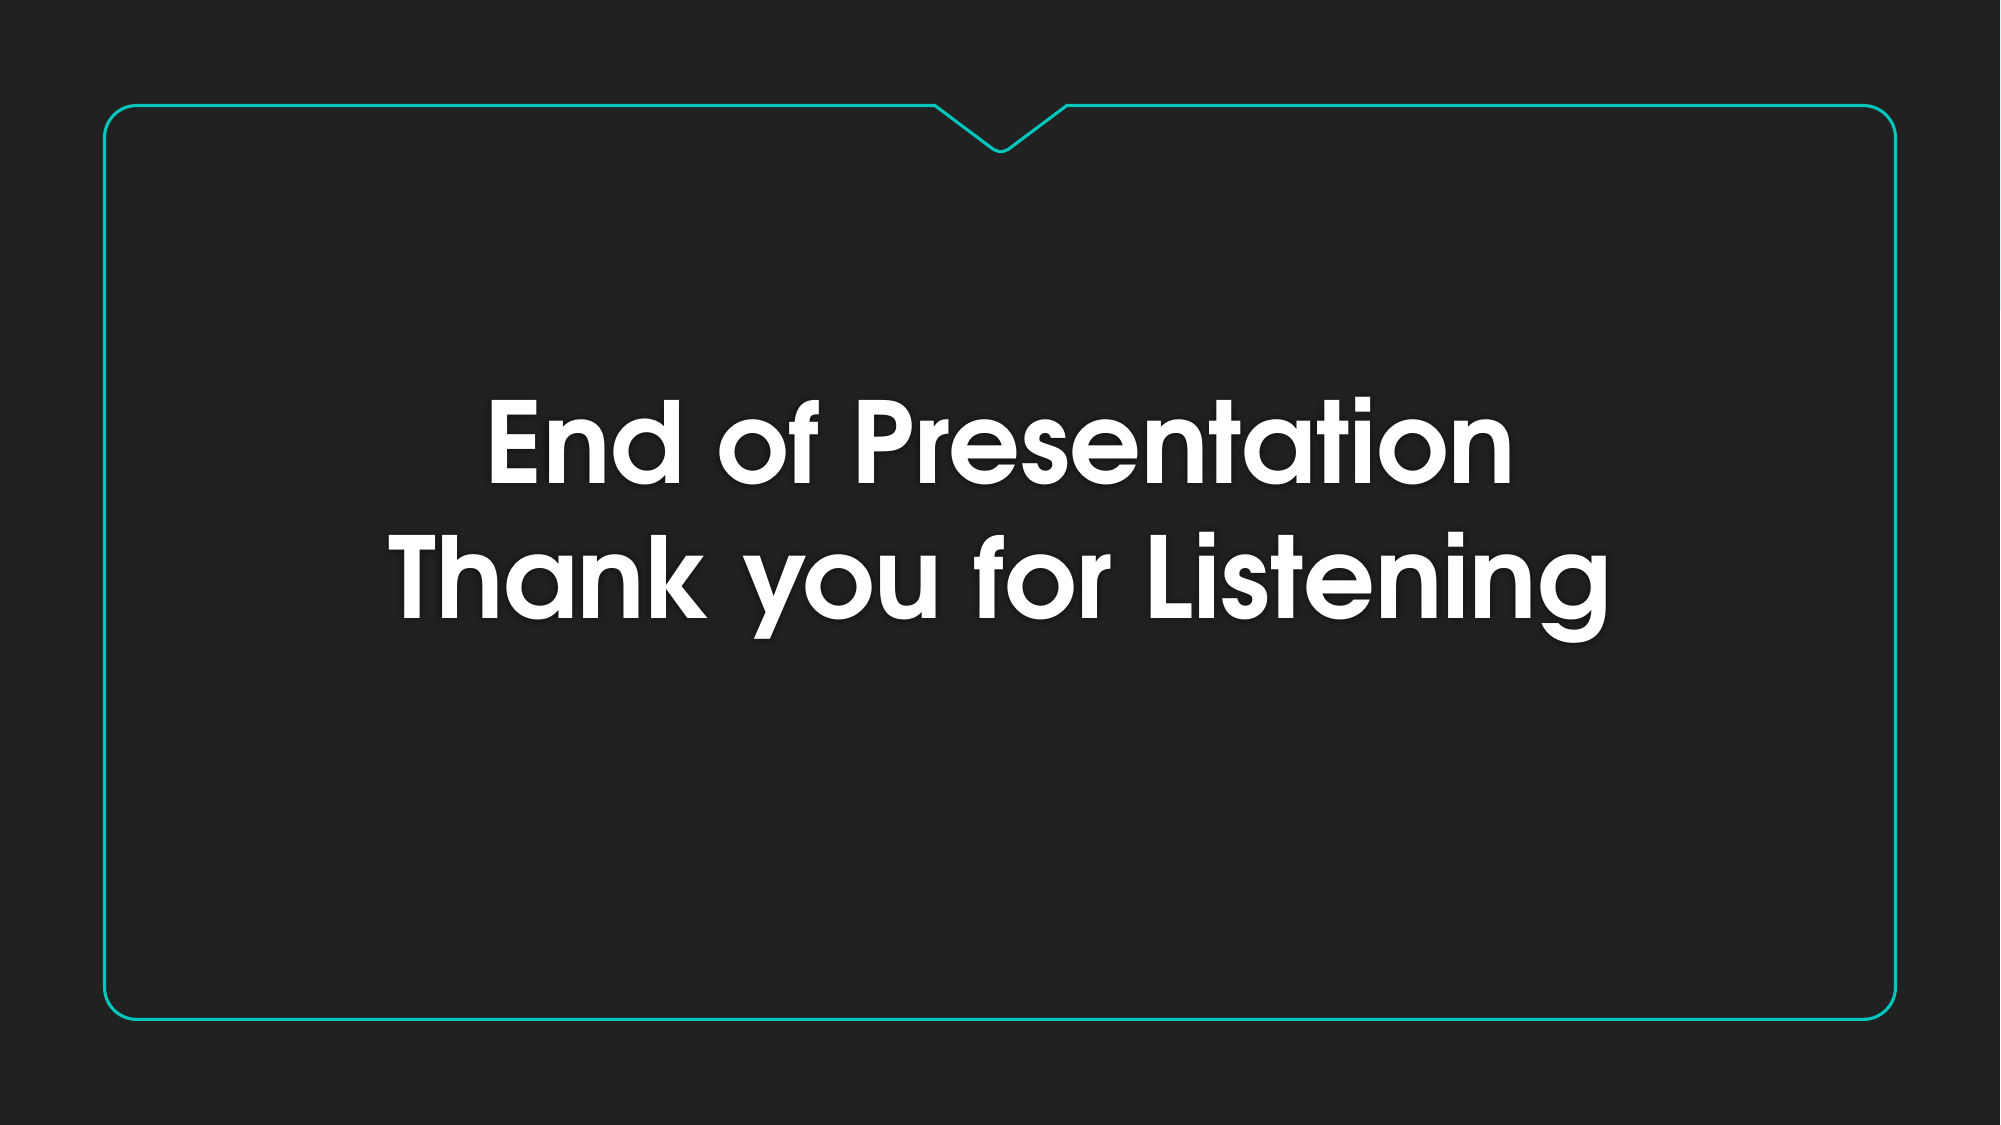

# End of Presentation Thank you for Listening